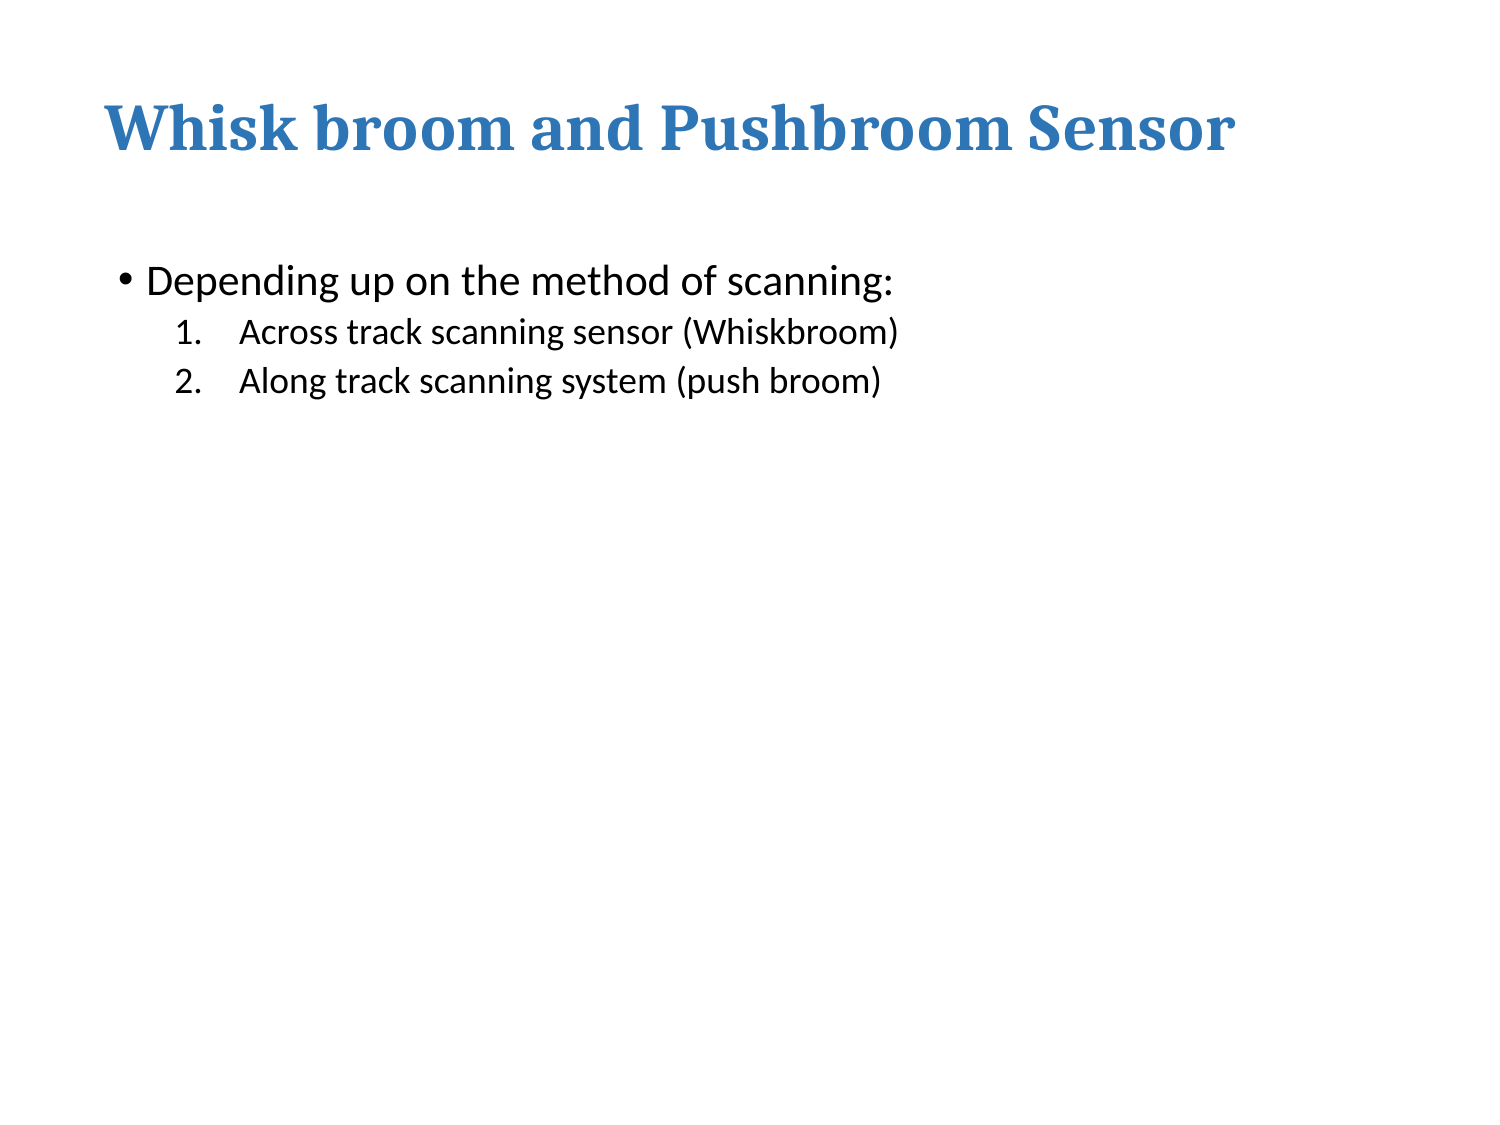

# Whisk broom and Pushbroom Sensor
Depending up on the method of scanning:
 Across track scanning sensor (Whiskbroom)
 Along track scanning system (push broom)